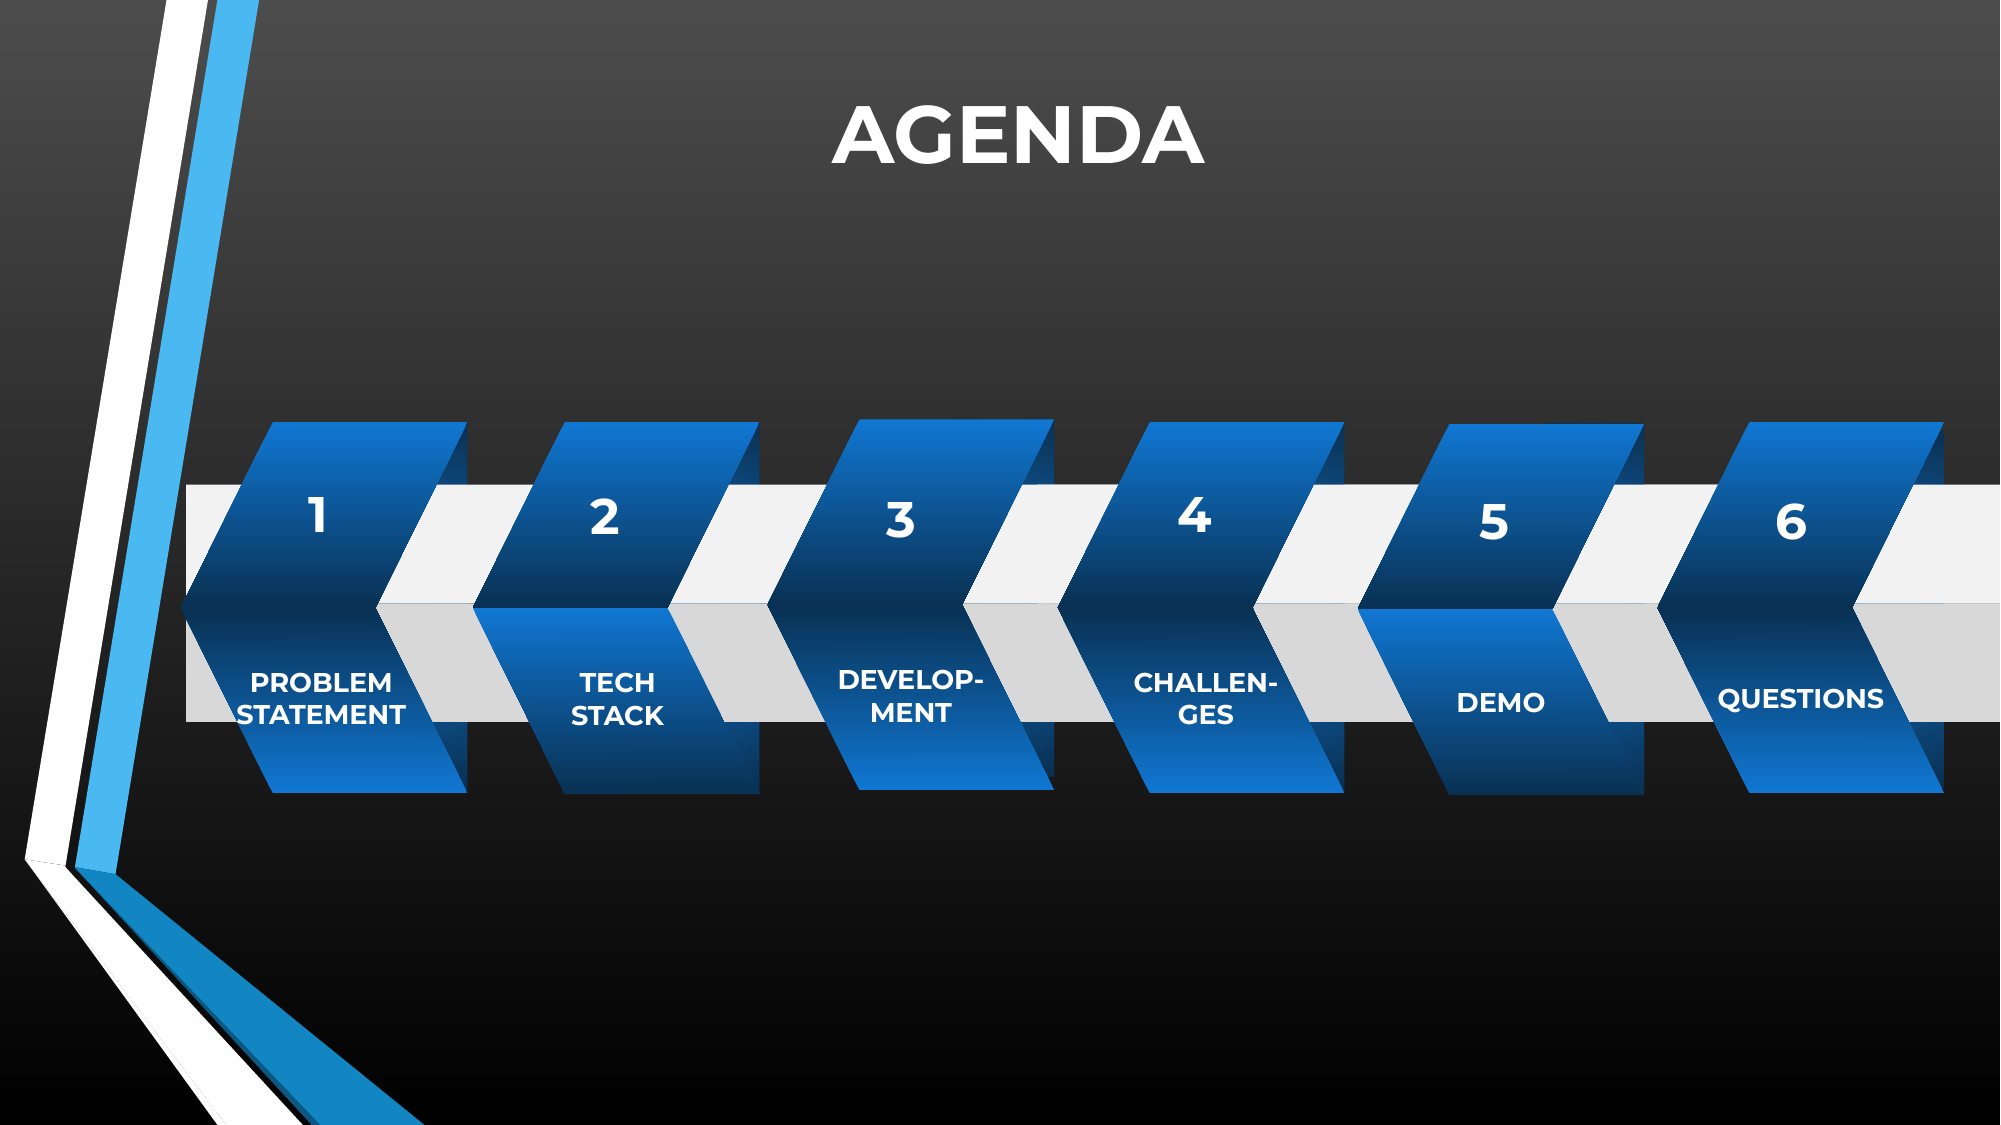

AGENDA

4
1
2
3

6
5

DEVELOP-
MENT

QUESTIONS

DEMO
TECH STACK

CHALLEN-
GES
PROBLEM STATEMENT